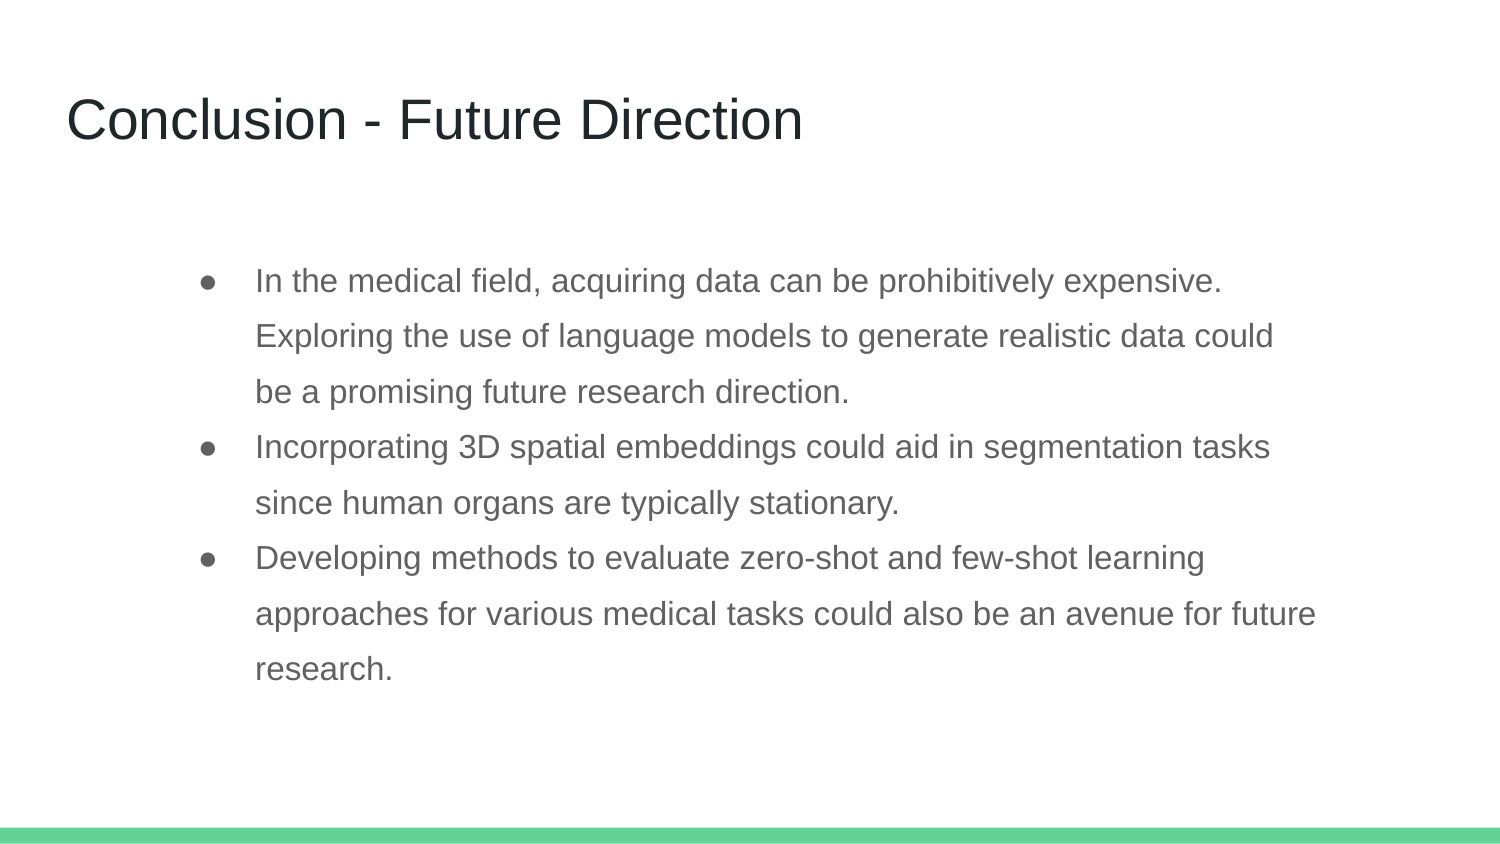

# Conclusion - Future Direction
In the medical field, acquiring data can be prohibitively expensive. Exploring the use of language models to generate realistic data could be a promising future research direction.
Incorporating 3D spatial embeddings could aid in segmentation tasks since human organs are typically stationary.
Developing methods to evaluate zero-shot and few-shot learning approaches for various medical tasks could also be an avenue for future research.